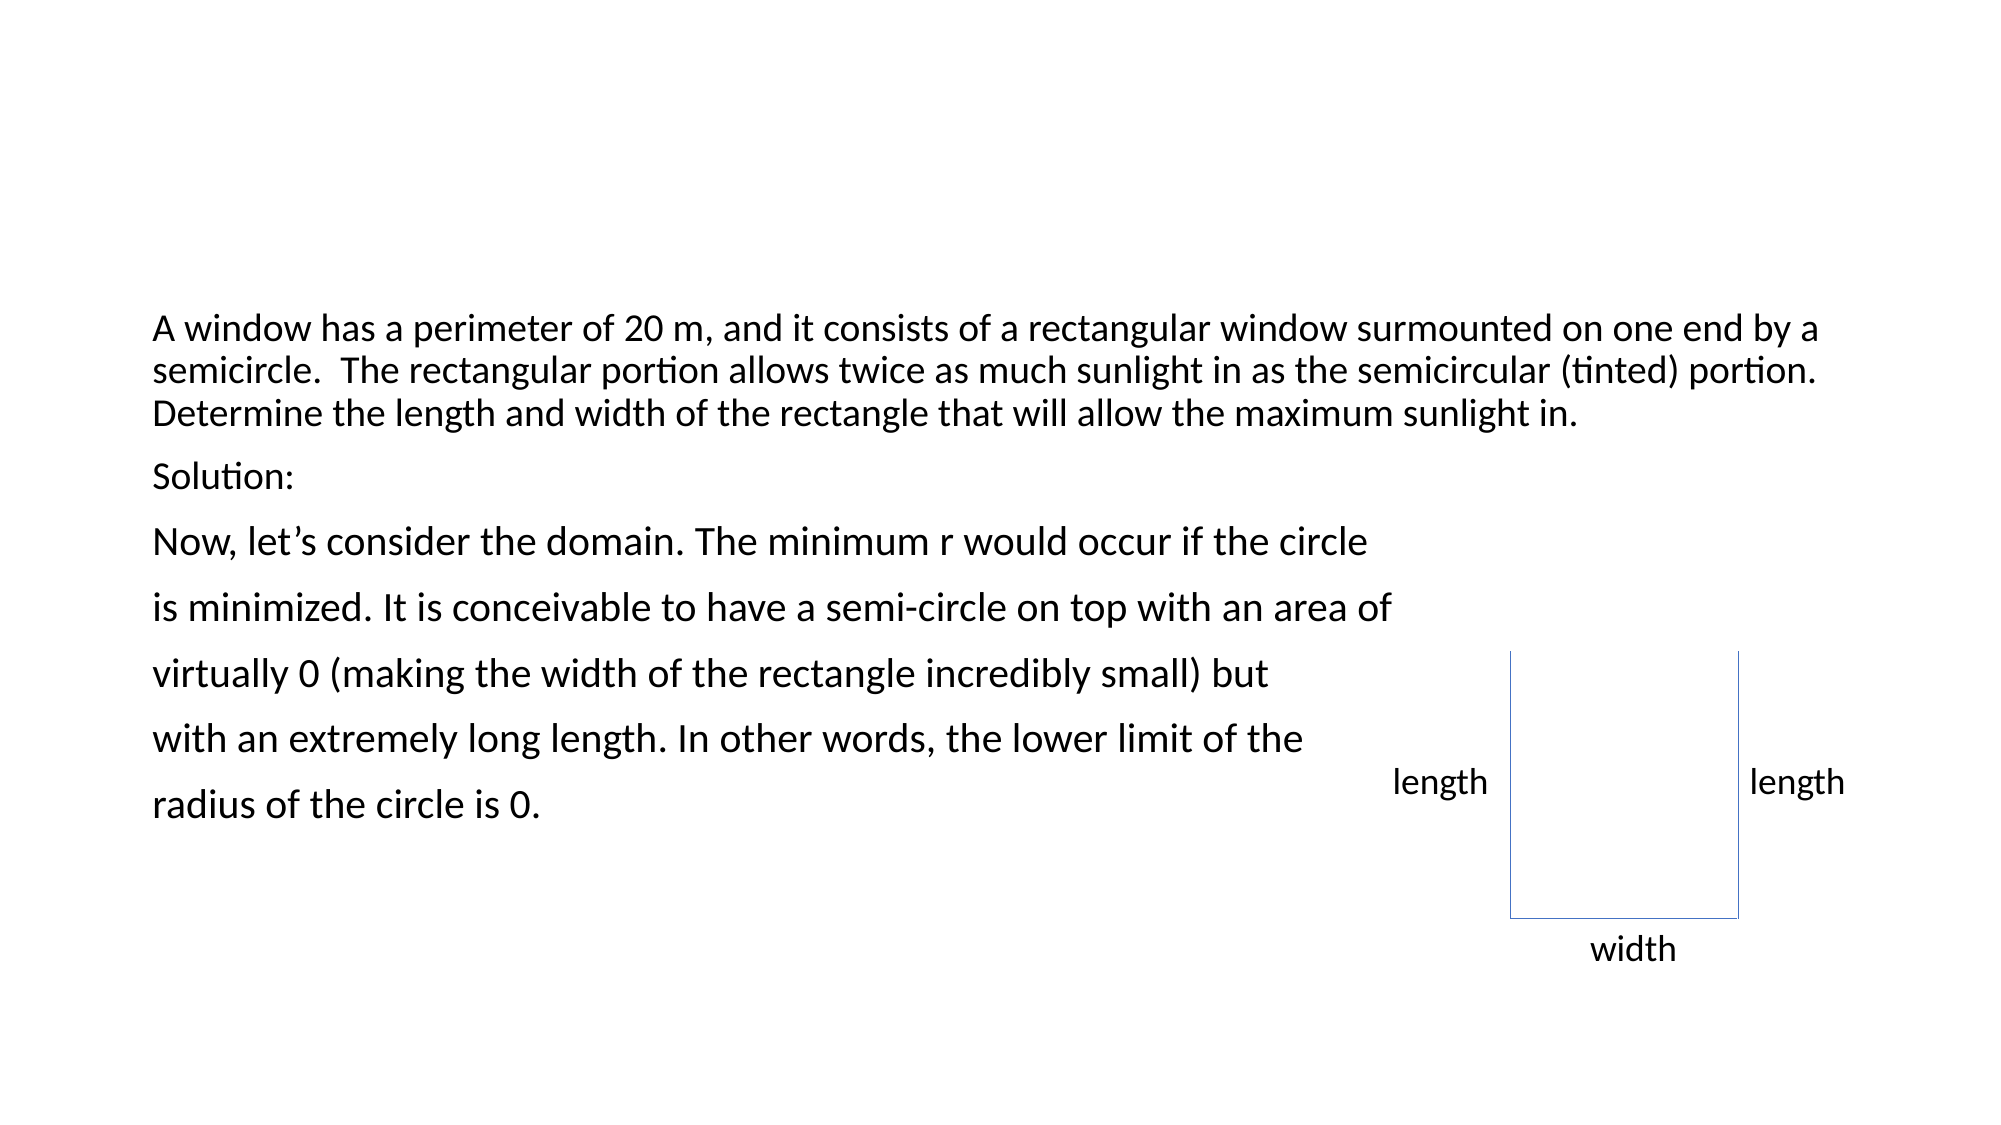

#
A window has a perimeter of 20 m, and it consists of a rectangular window surmounted on one end by a semicircle.  The rectangular portion allows twice as much sunlight in as the semicircular (tinted) portion.  Determine the length and width of the rectangle that will allow the maximum sunlight in.
Solution:
Now, let’s consider the domain. The minimum r would occur if the circle
is minimized. It is conceivable to have a semi-circle on top with an area of
virtually 0 (making the width of the rectangle incredibly small) but
with an extremely long length. In other words, the lower limit of the
radius of the circle is 0.

length
length
width